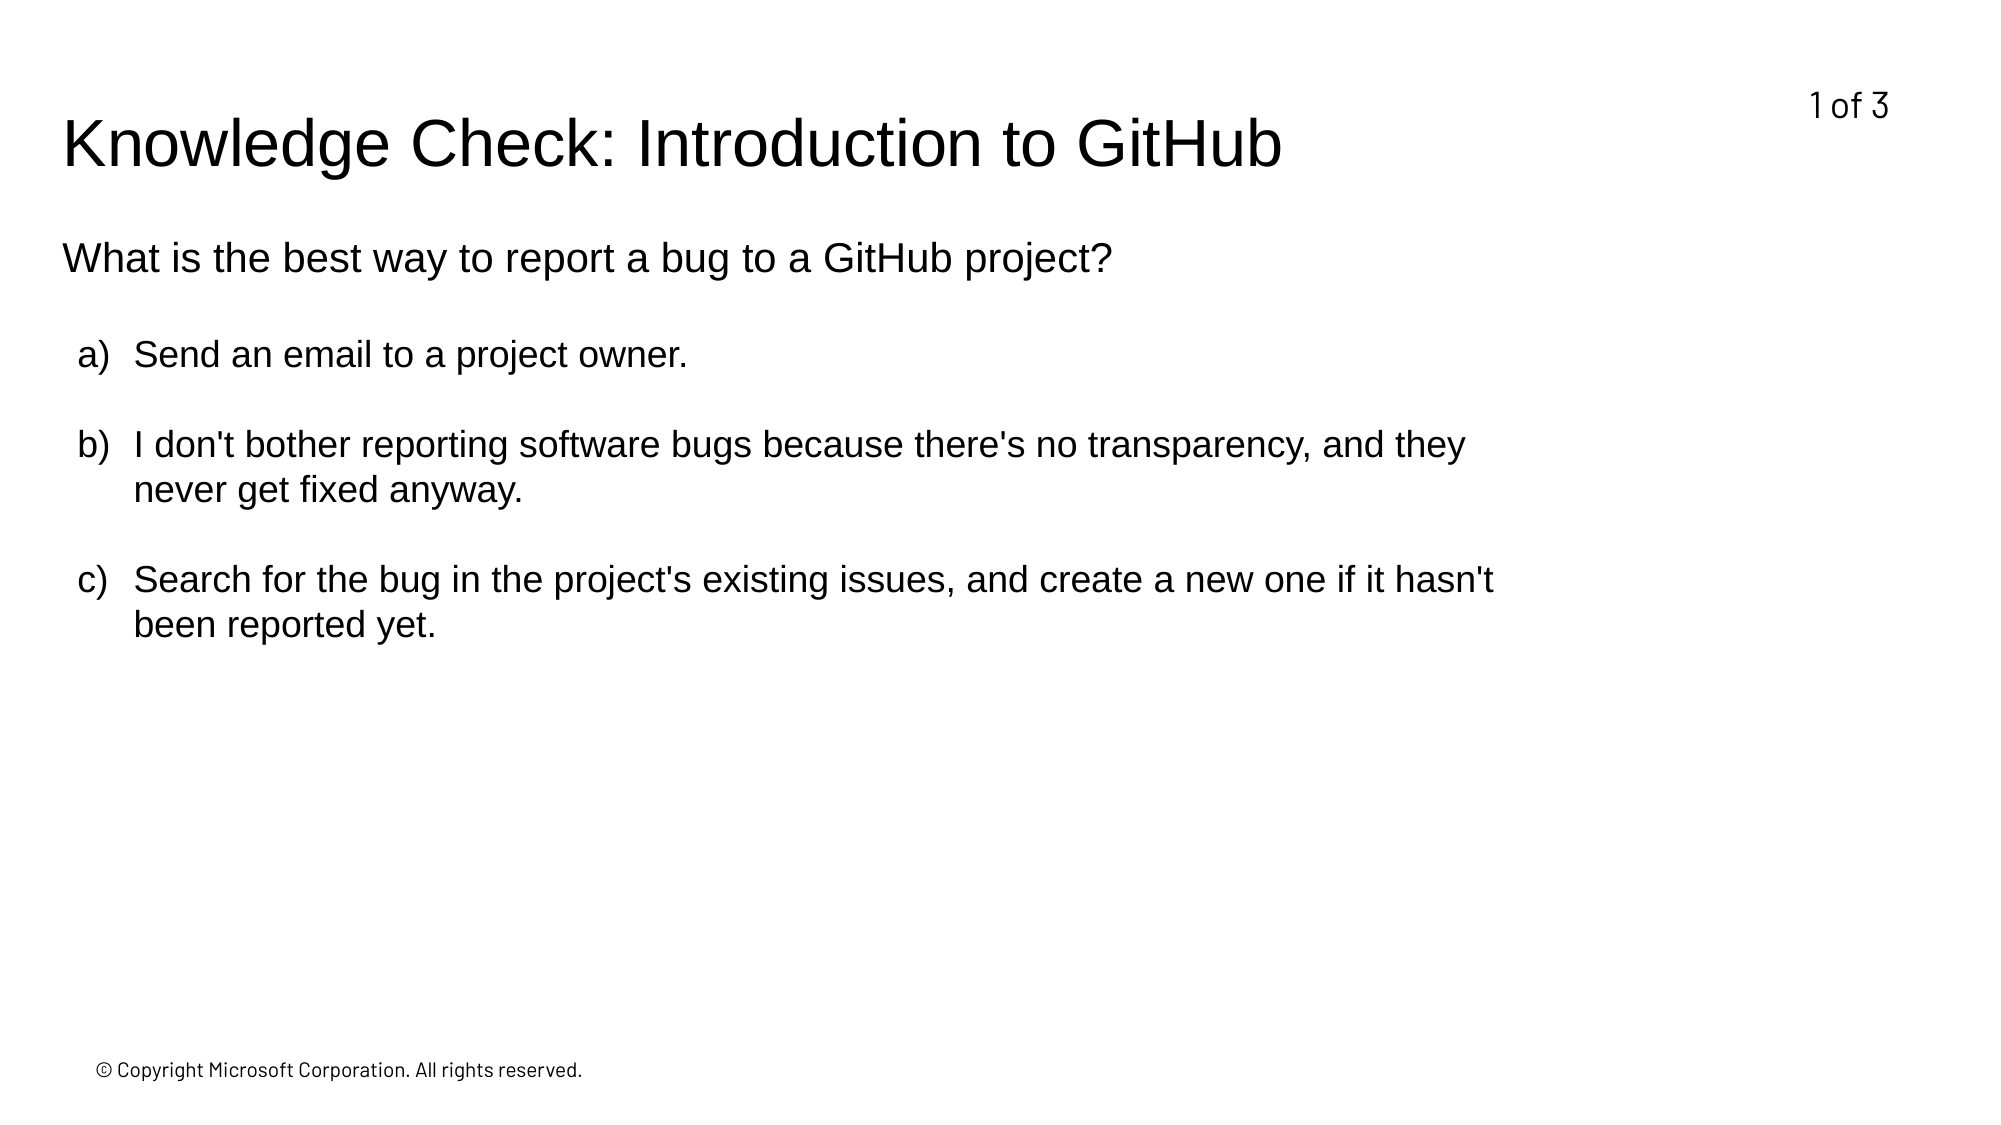

1 of 3
# Knowledge Check: Introduction to GitHub
What is the best way to report a bug to a GitHub project?
Send an email to a project owner.

I don't bother reporting software bugs because there's no transparency, and they never get fixed anyway.

Search for the bug in the project's existing issues, and create a new one if it hasn't been reported yet.
© Copyright Microsoft Corporation. All rights reserved.